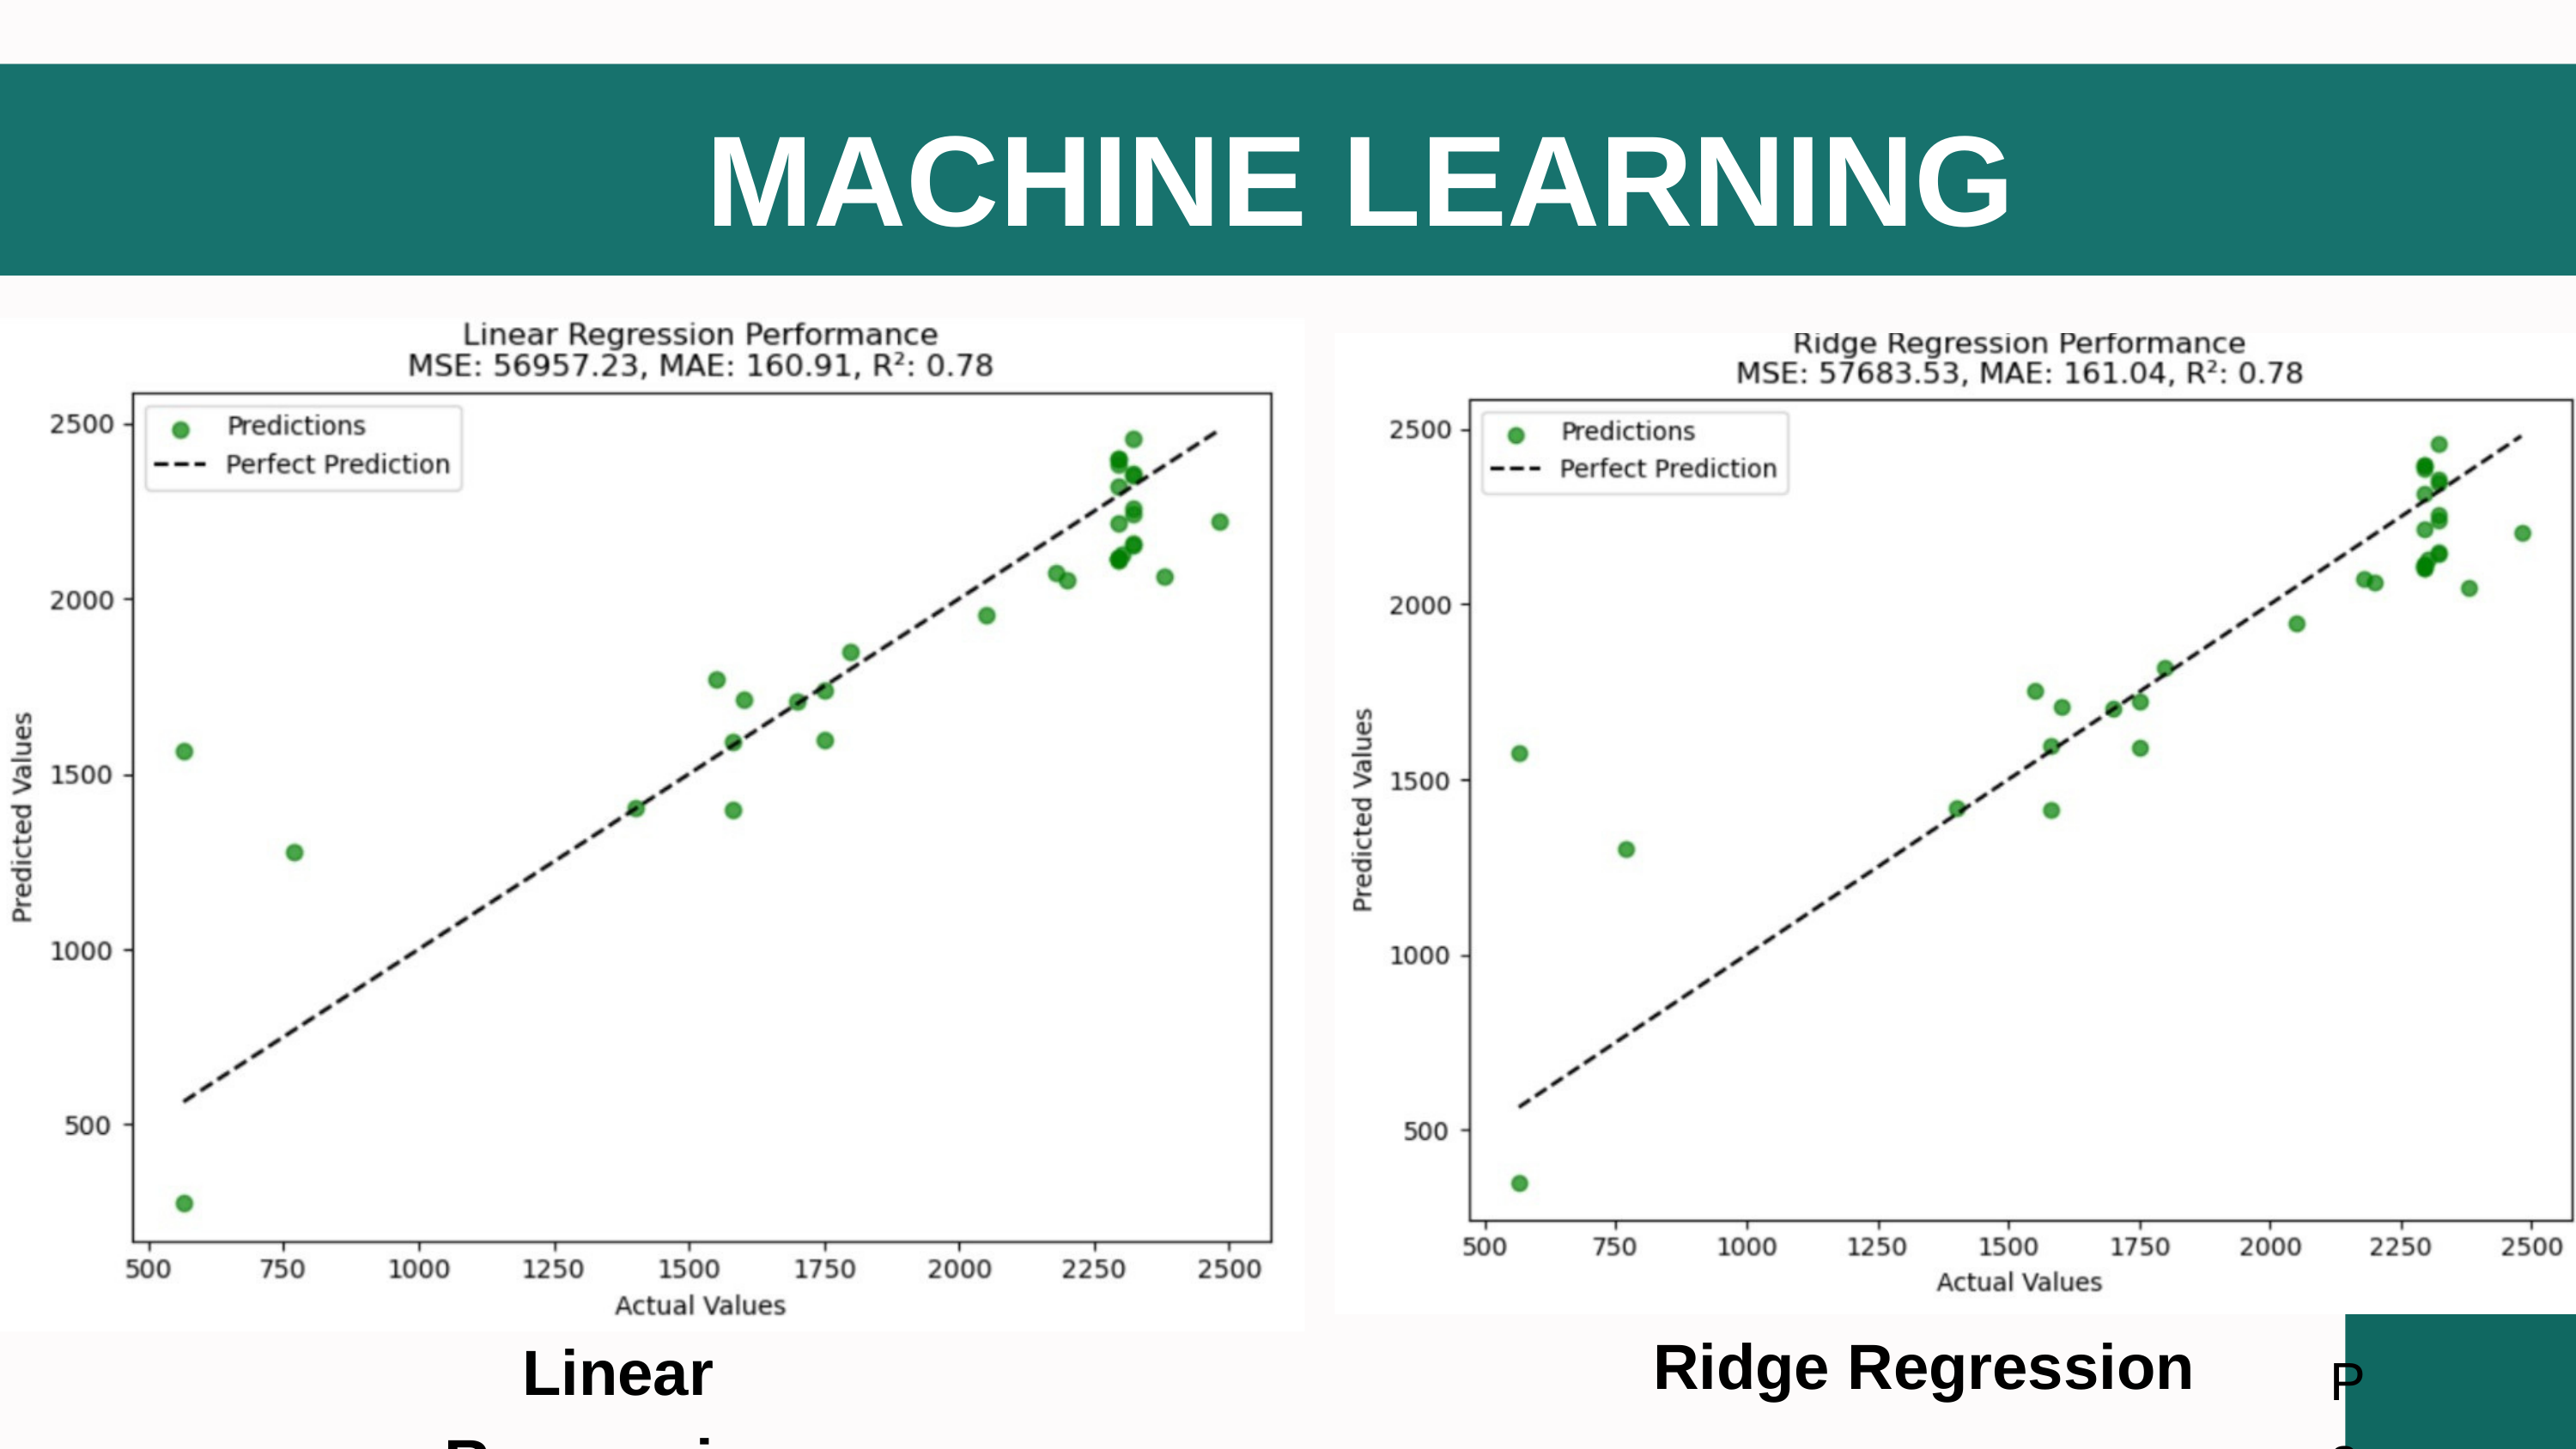

MACHINE LEARNING

Ridge Regression
Linear Regression
Page 20